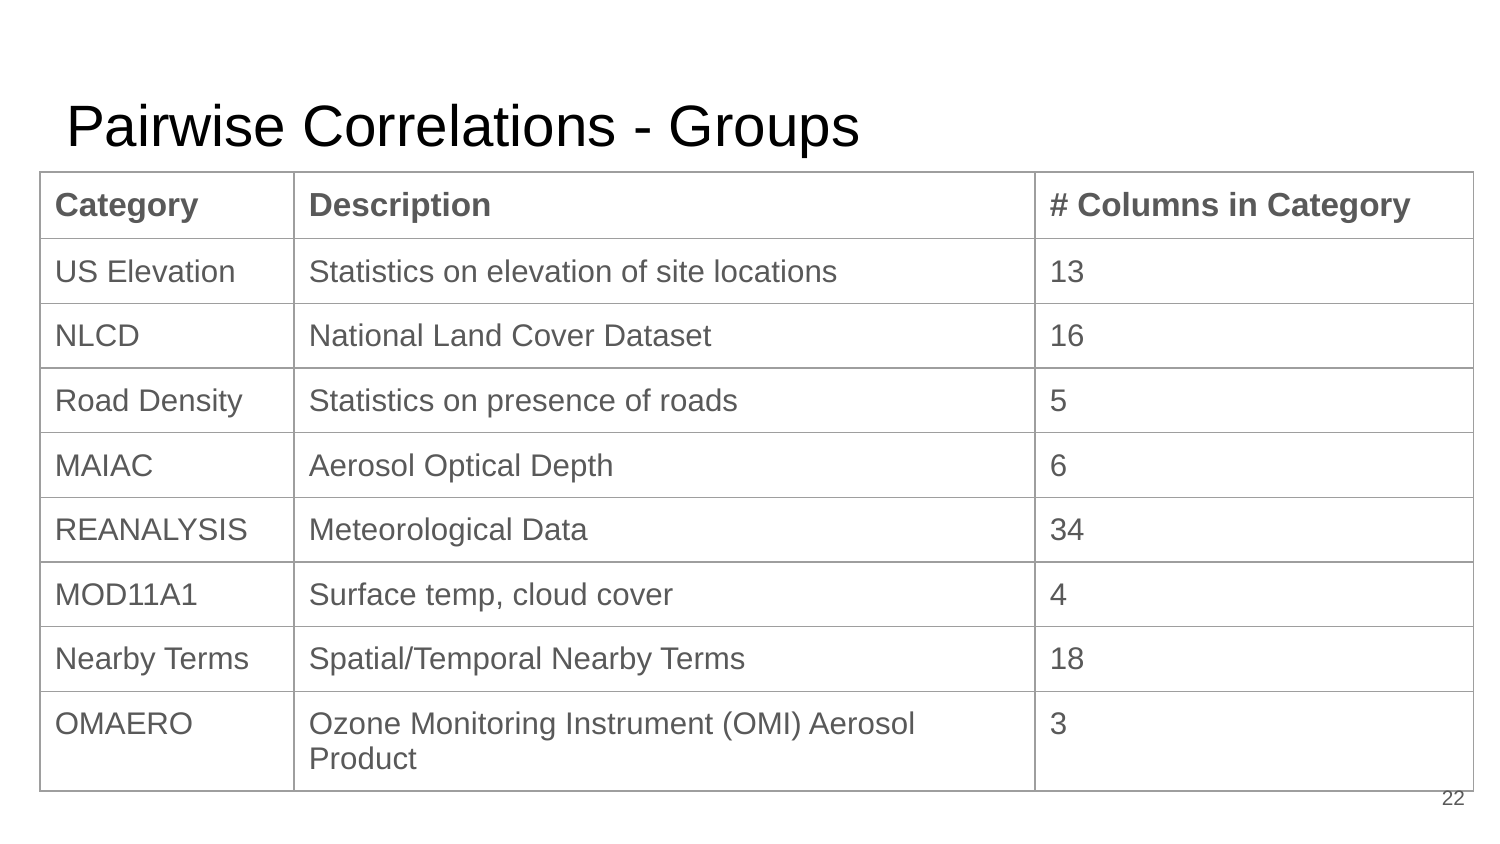

# Pairwise Correlations - Groups

| Category | Description | # Columns in Category |
| --- | --- | --- |
| US Elevation | Statistics on elevation of site locations | 13 |
| NLCD | National Land Cover Dataset | 16 |
| Road Density | Statistics on presence of roads | 5 |
| MAIAC | Aerosol Optical Depth | 6 |
| REANALYSIS | Meteorological Data | 34 |
| MOD11A1 | Surface temp, cloud cover | 4 |
| Nearby Terms | Spatial/Temporal Nearby Terms | 18 |
| OMAERO | Ozone Monitoring Instrument (OMI) Aerosol Product | 3 |
22